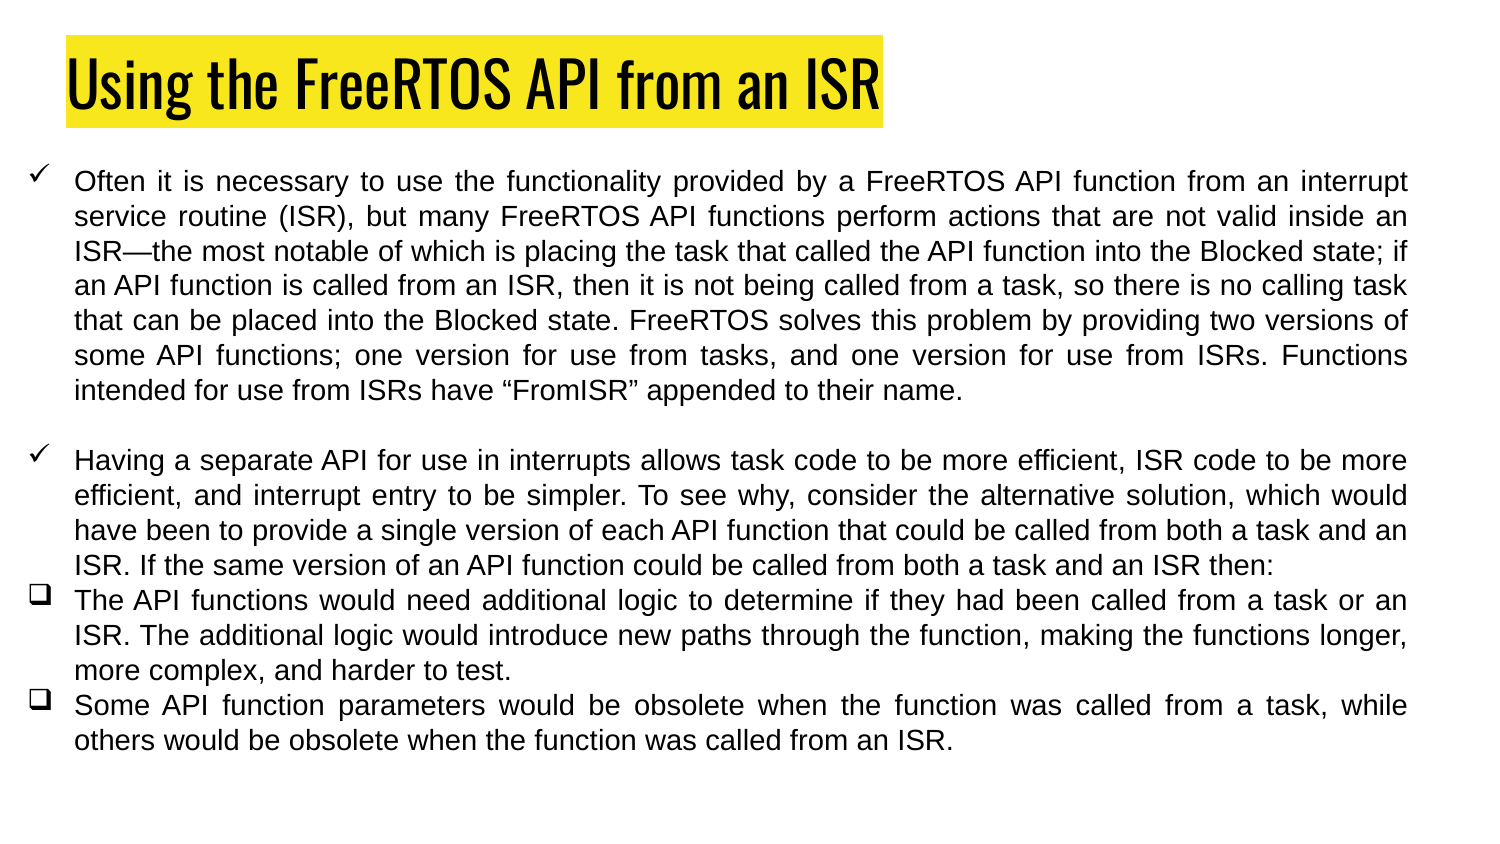

Using the FreeRTOS API from an ISR
Often it is necessary to use the functionality provided by a FreeRTOS API function from an interrupt service routine (ISR), but many FreeRTOS API functions perform actions that are not valid inside an ISR—the most notable of which is placing the task that called the API function into the Blocked state; if an API function is called from an ISR, then it is not being called from a task, so there is no calling task that can be placed into the Blocked state. FreeRTOS solves this problem by providing two versions of some API functions; one version for use from tasks, and one version for use from ISRs. Functions intended for use from ISRs have “FromISR” appended to their name.

Having a separate API for use in interrupts allows task code to be more efficient, ISR code to be more efficient, and interrupt entry to be simpler. To see why, consider the alternative solution, which would have been to provide a single version of each API function that could be called from both a task and an ISR. If the same version of an API function could be called from both a task and an ISR then:
The API functions would need additional logic to determine if they had been called from a task or an ISR. The additional logic would introduce new paths through the function, making the functions longer, more complex, and harder to test.
Some API function parameters would be obsolete when the function was called from a task, while others would be obsolete when the function was called from an ISR.